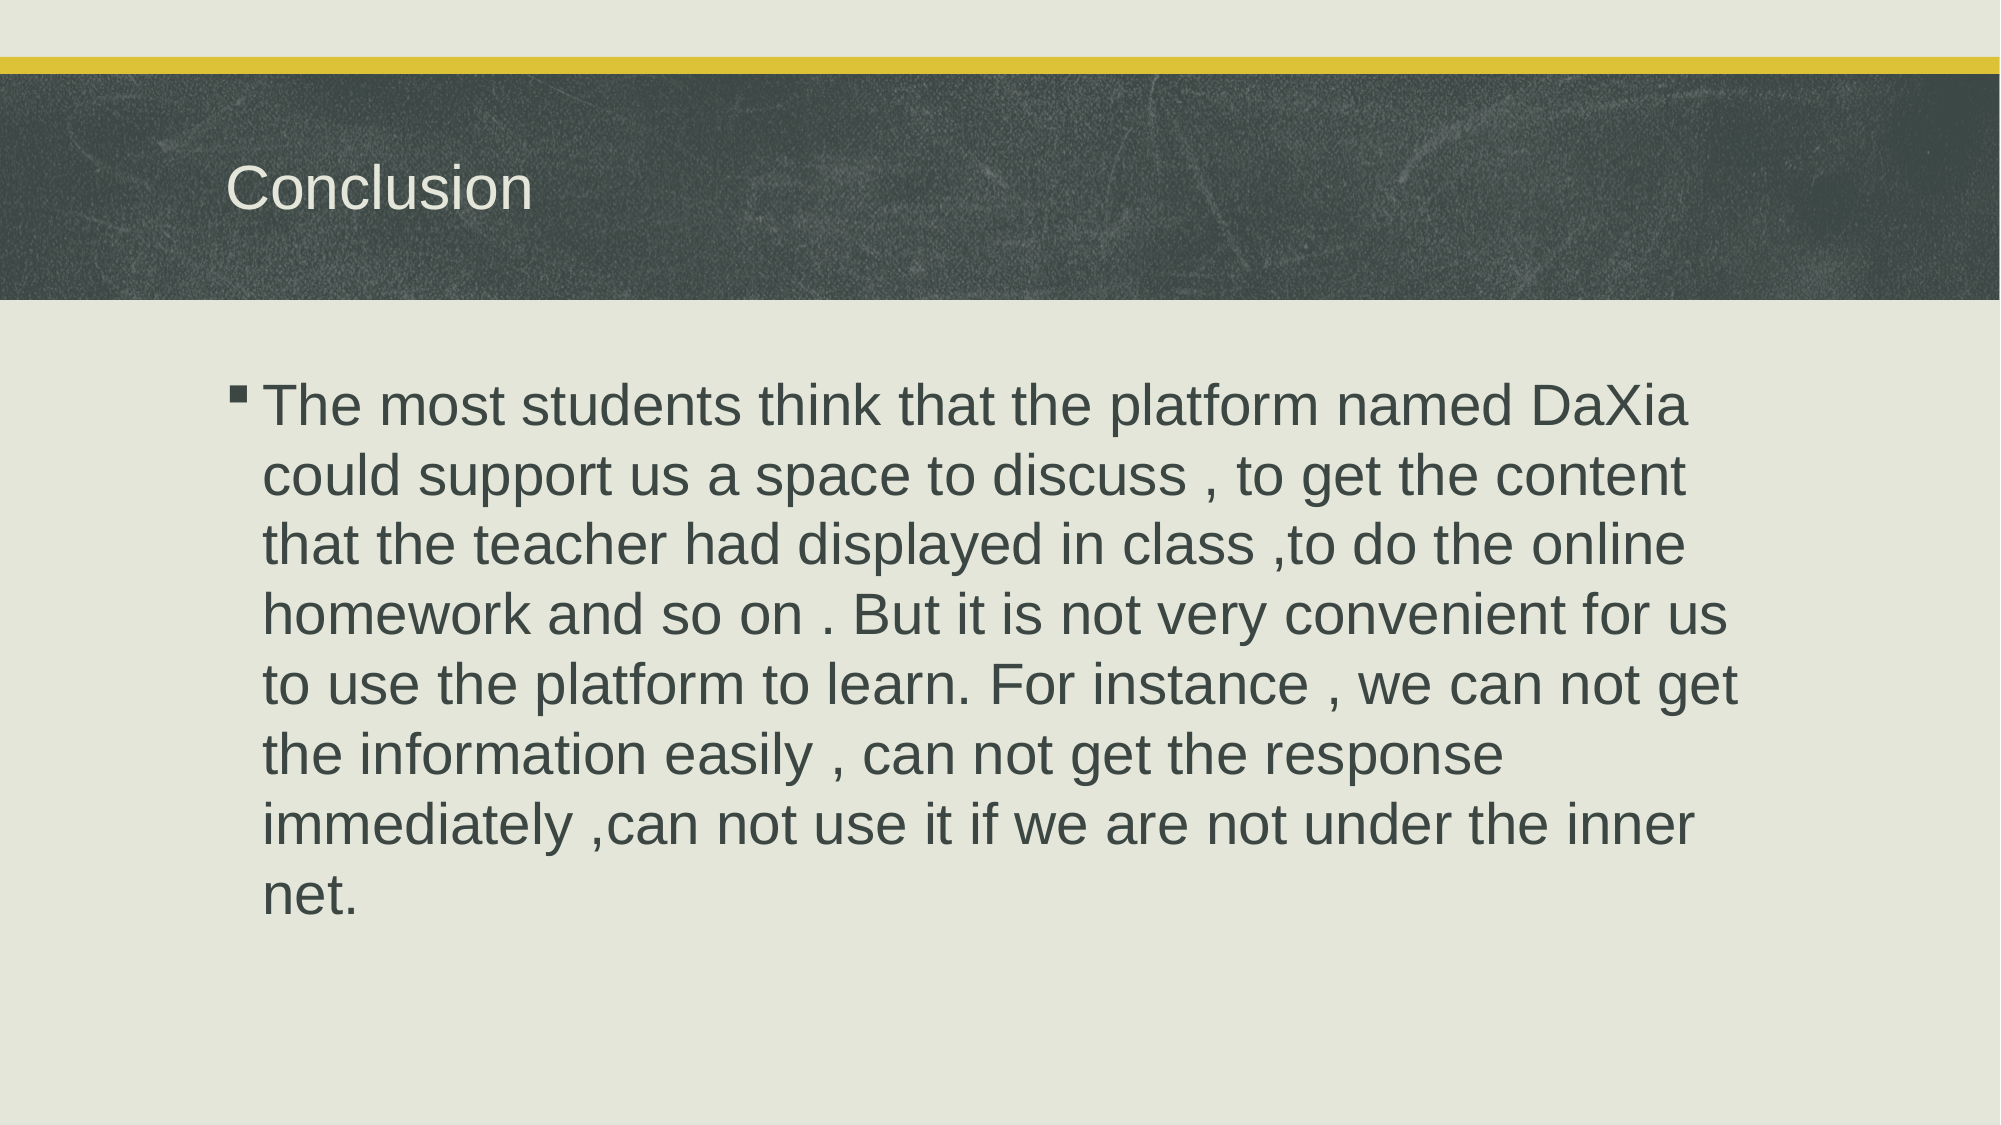

# Conclusion
The most students think that the platform named DaXia could support us a space to discuss , to get the content that the teacher had displayed in class ,to do the online homework and so on . But it is not very convenient for us to use the platform to learn. For instance , we can not get the information easily , can not get the response immediately ,can not use it if we are not under the inner net.